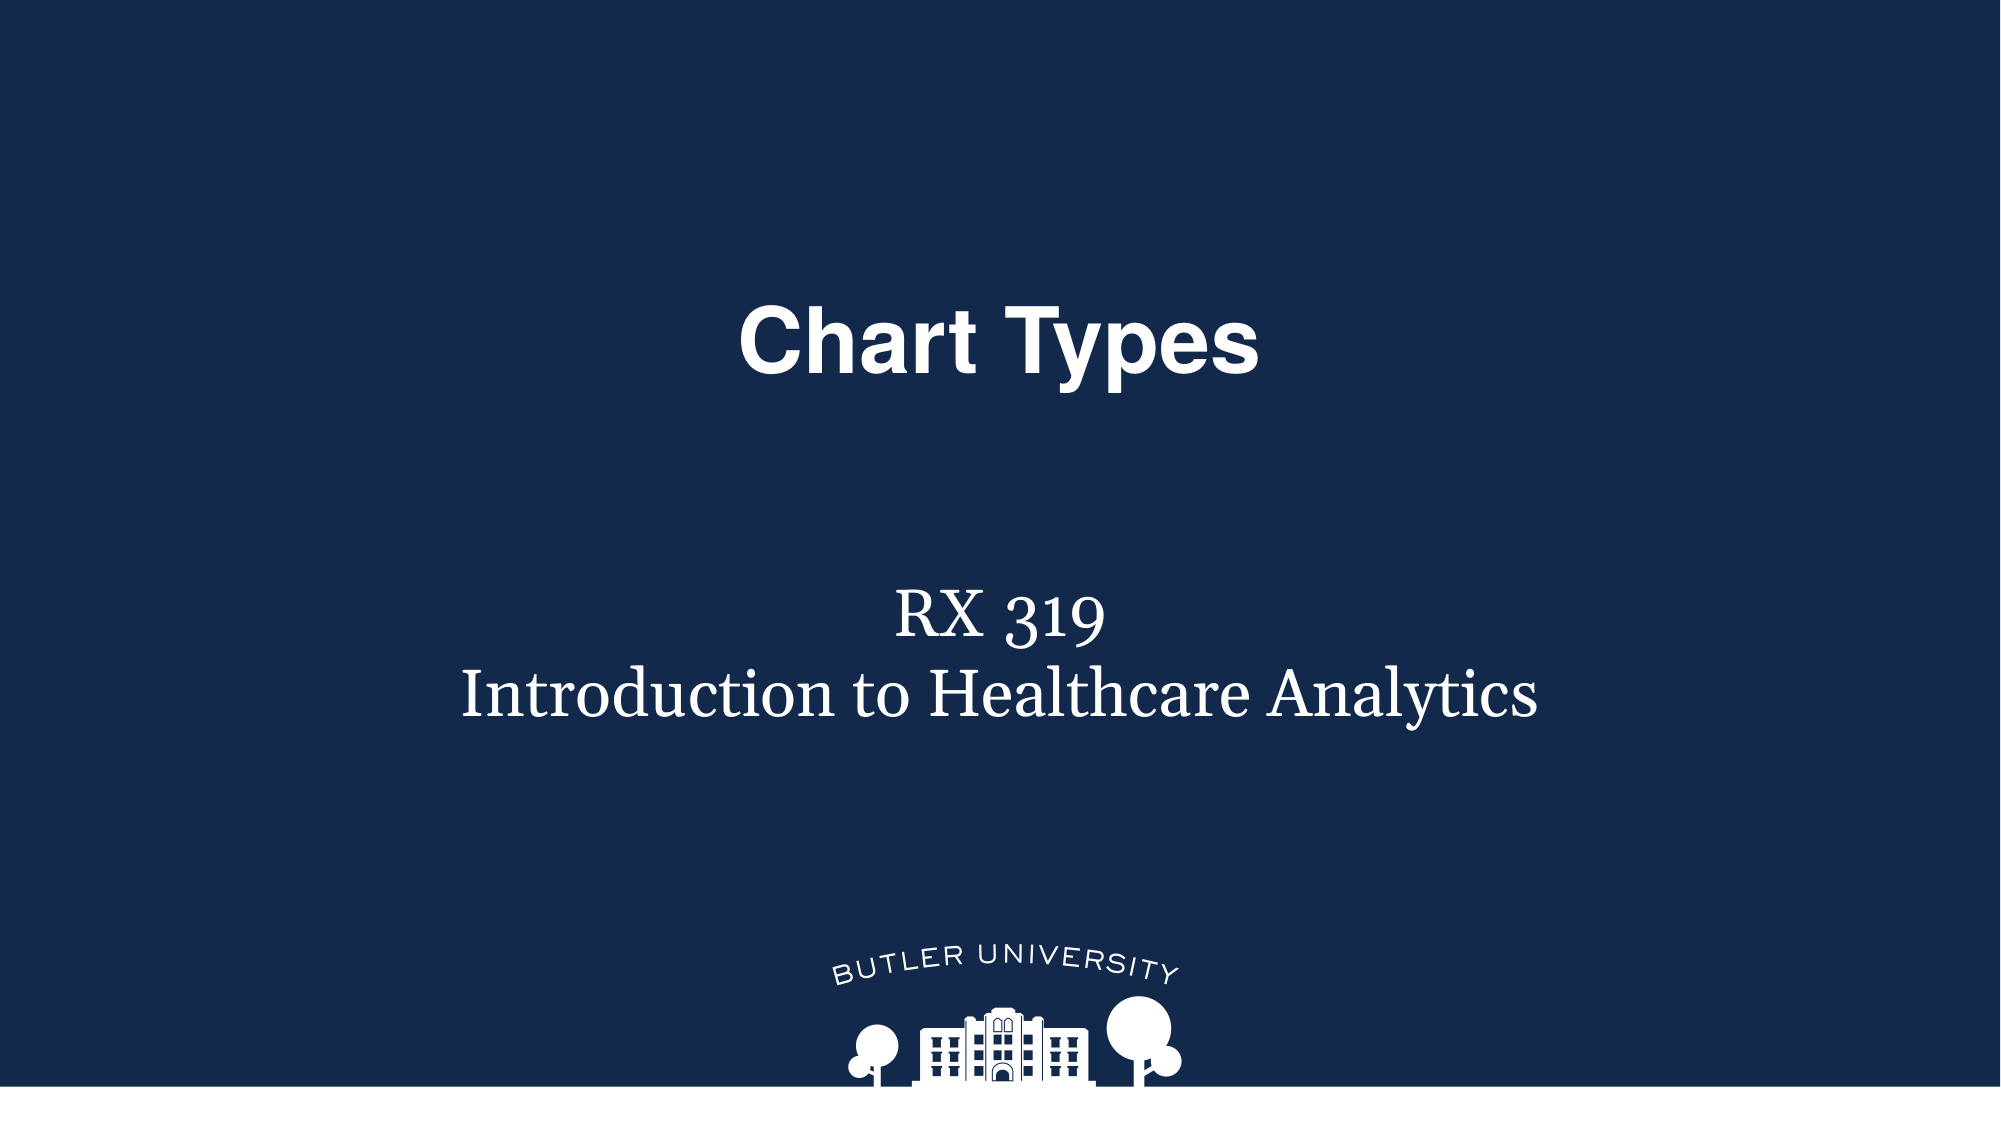

# Chart Types
RX 319
Introduction to Healthcare Analytics